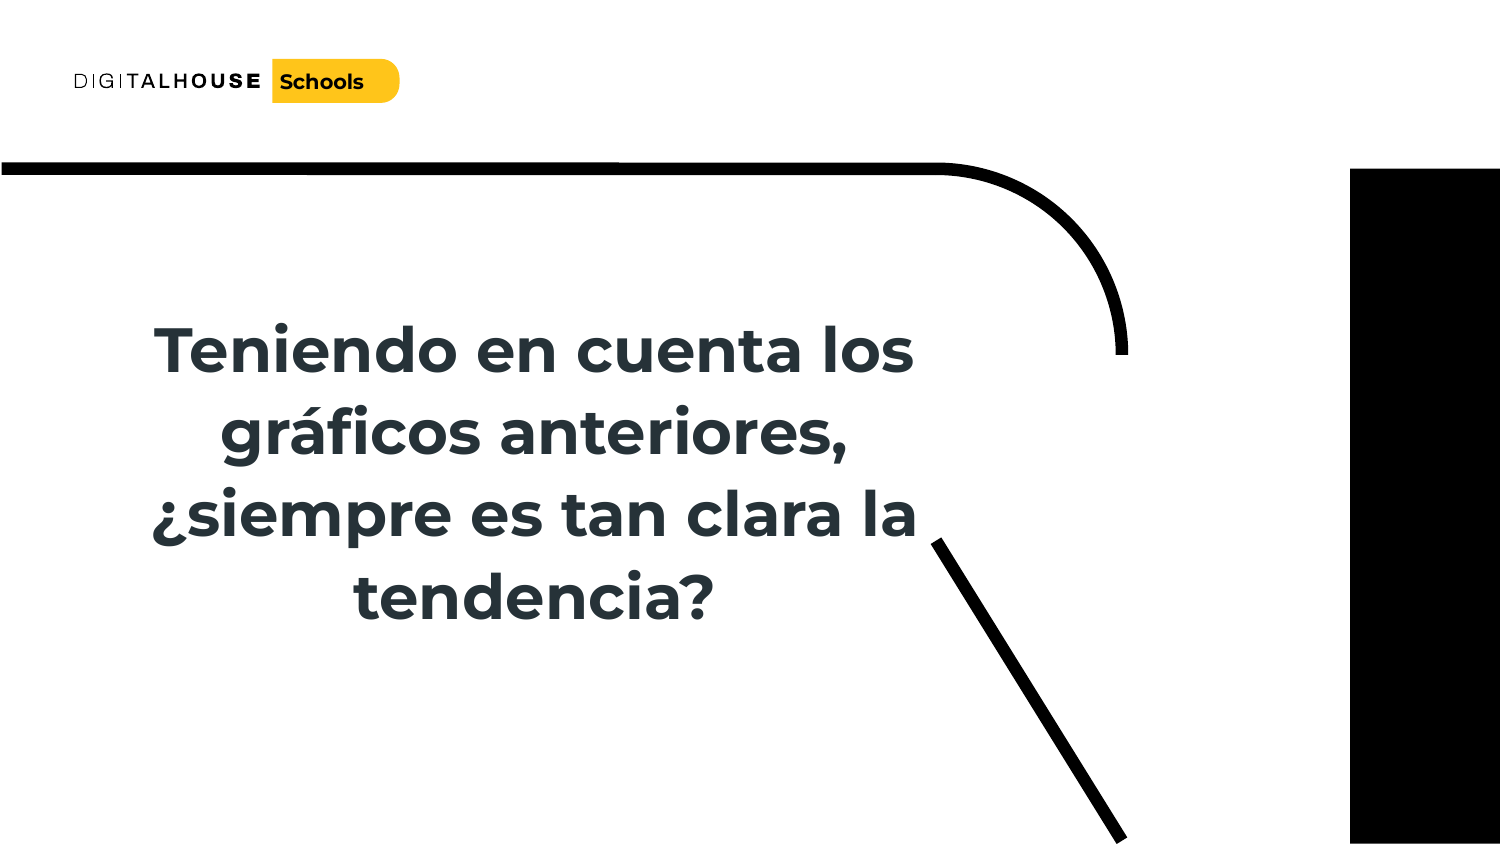

Schools

Teniendo en cuenta los gráficos anteriores,
¿siempre es tan clara la tendencia?